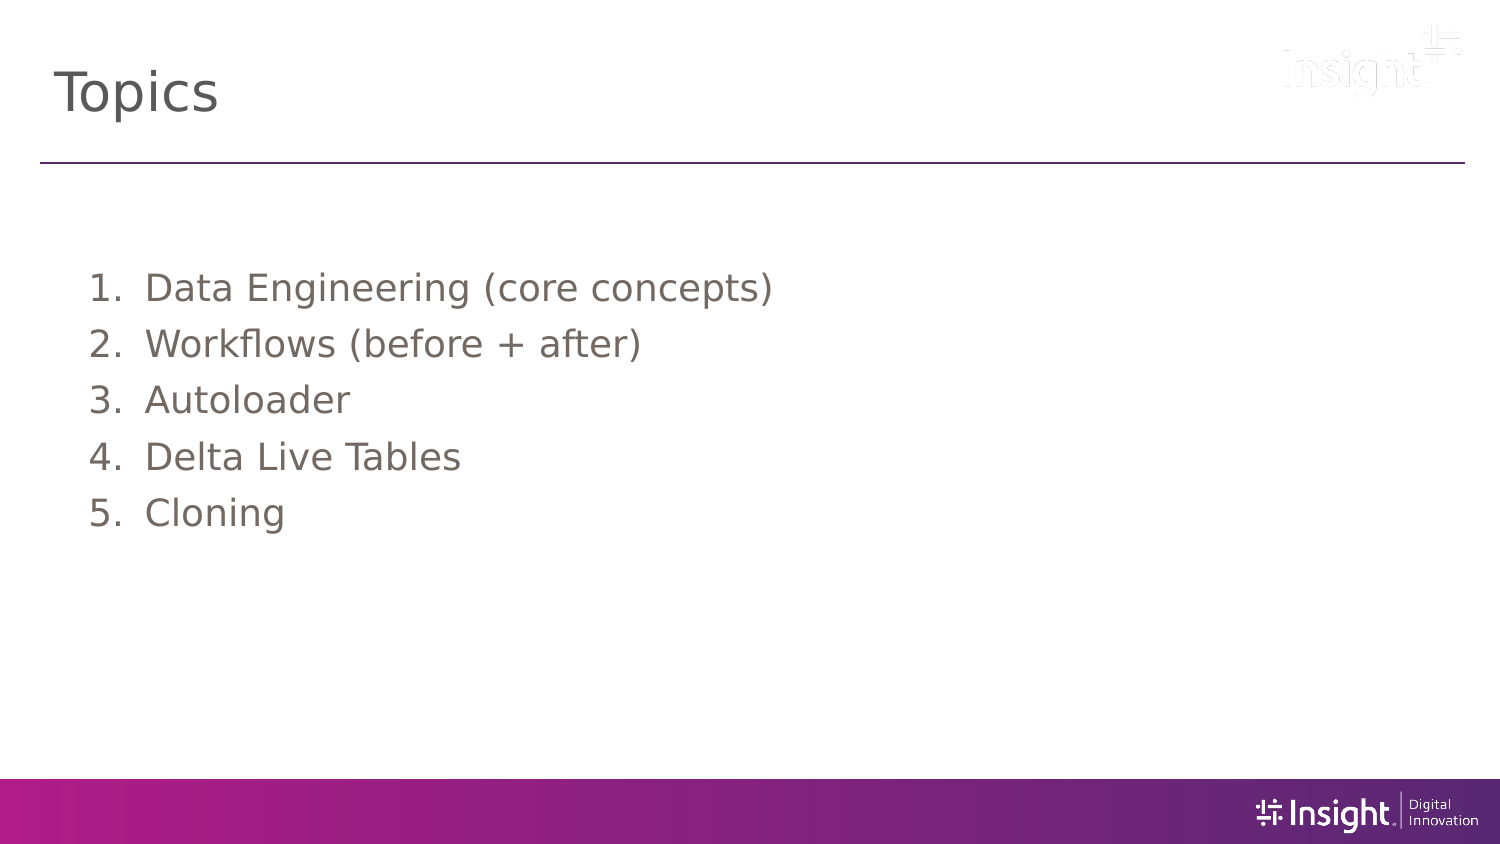

# Topics
Data Engineering (core concepts)
Workflows (before + after)
Autoloader
Delta Live Tables
Cloning